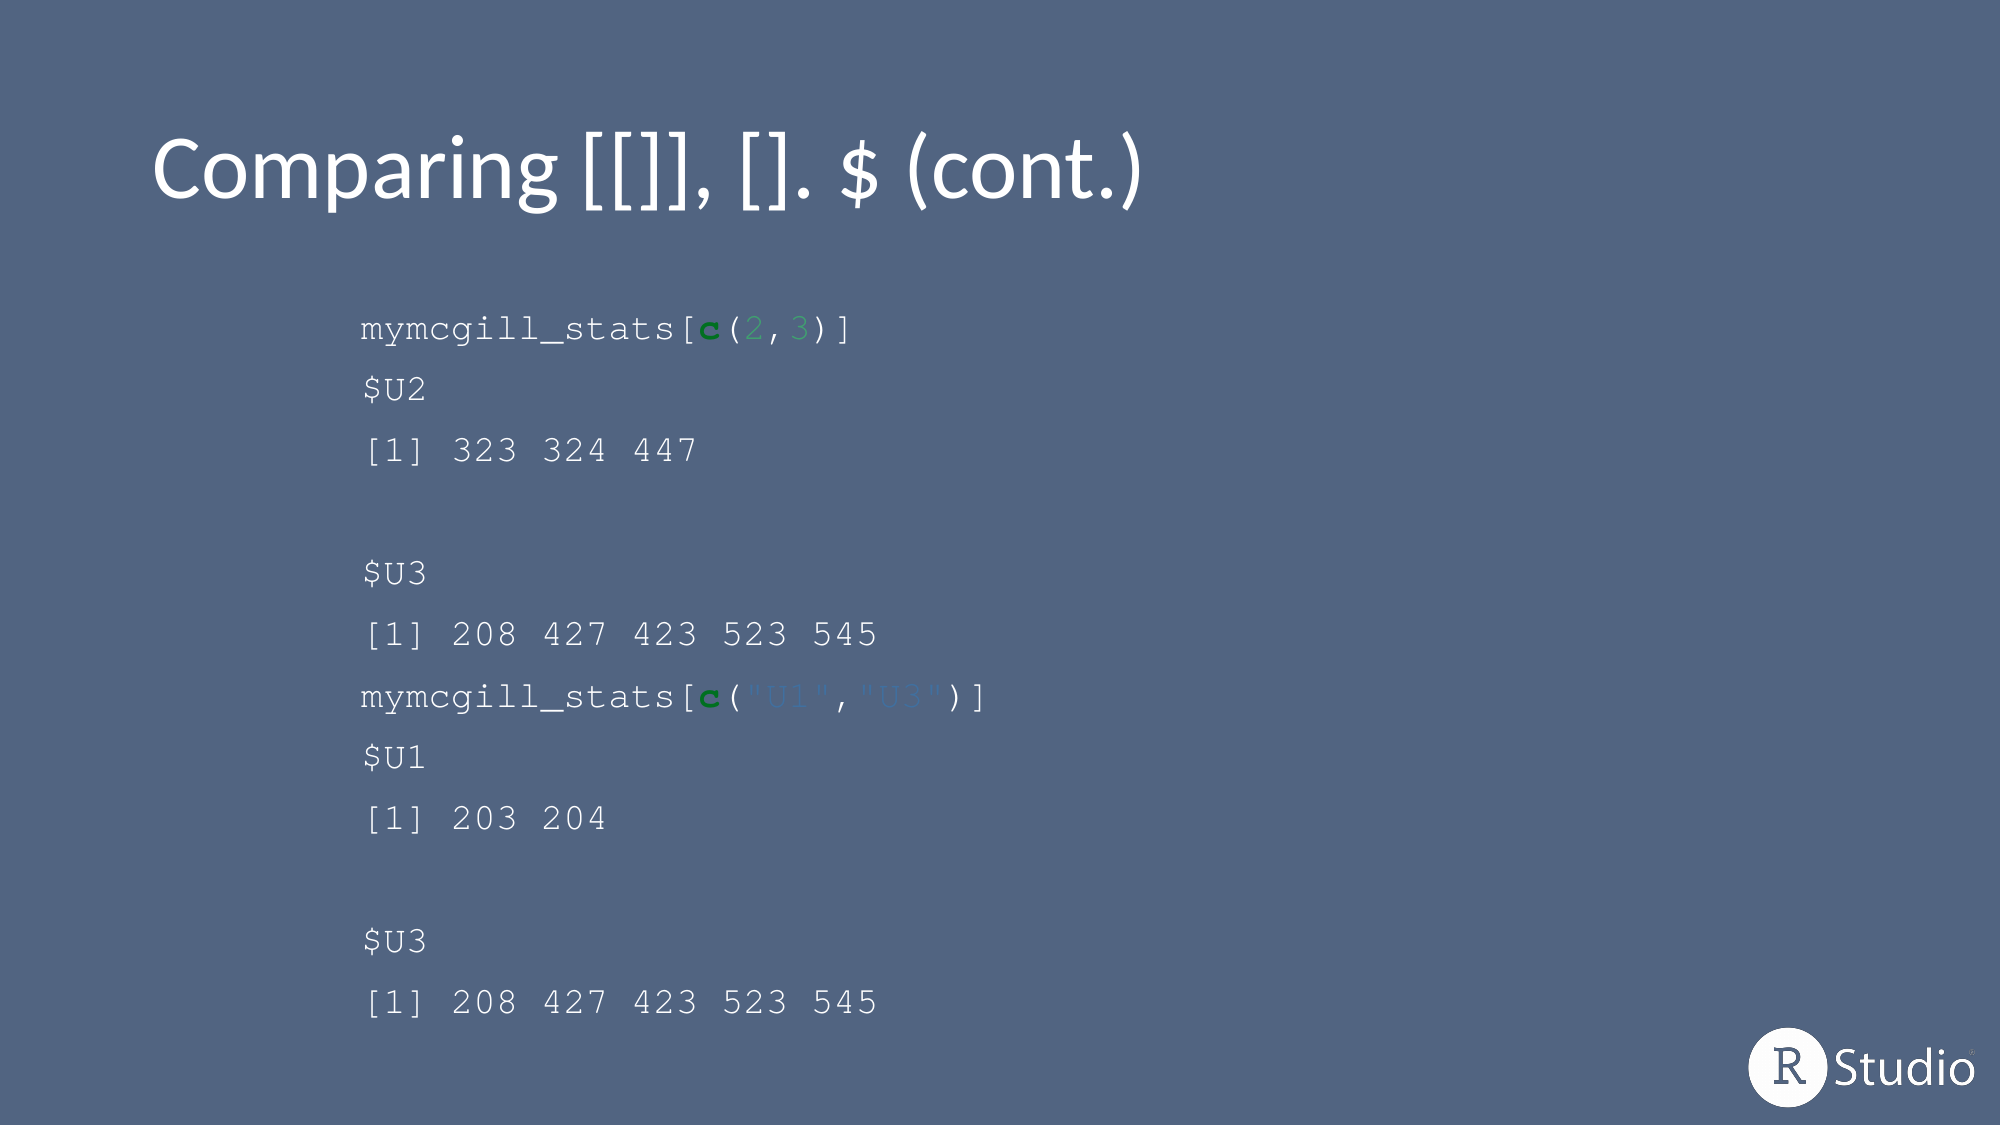

# Comparing [[]], []. $ (cont.)
mymcgill_stats[c(2,3)]
$U2
[1] 323 324 447

$U3
[1] 208 427 423 523 545
mymcgill_stats[c("U1","U3")]
$U1
[1] 203 204

$U3
[1] 208 427 423 523 545